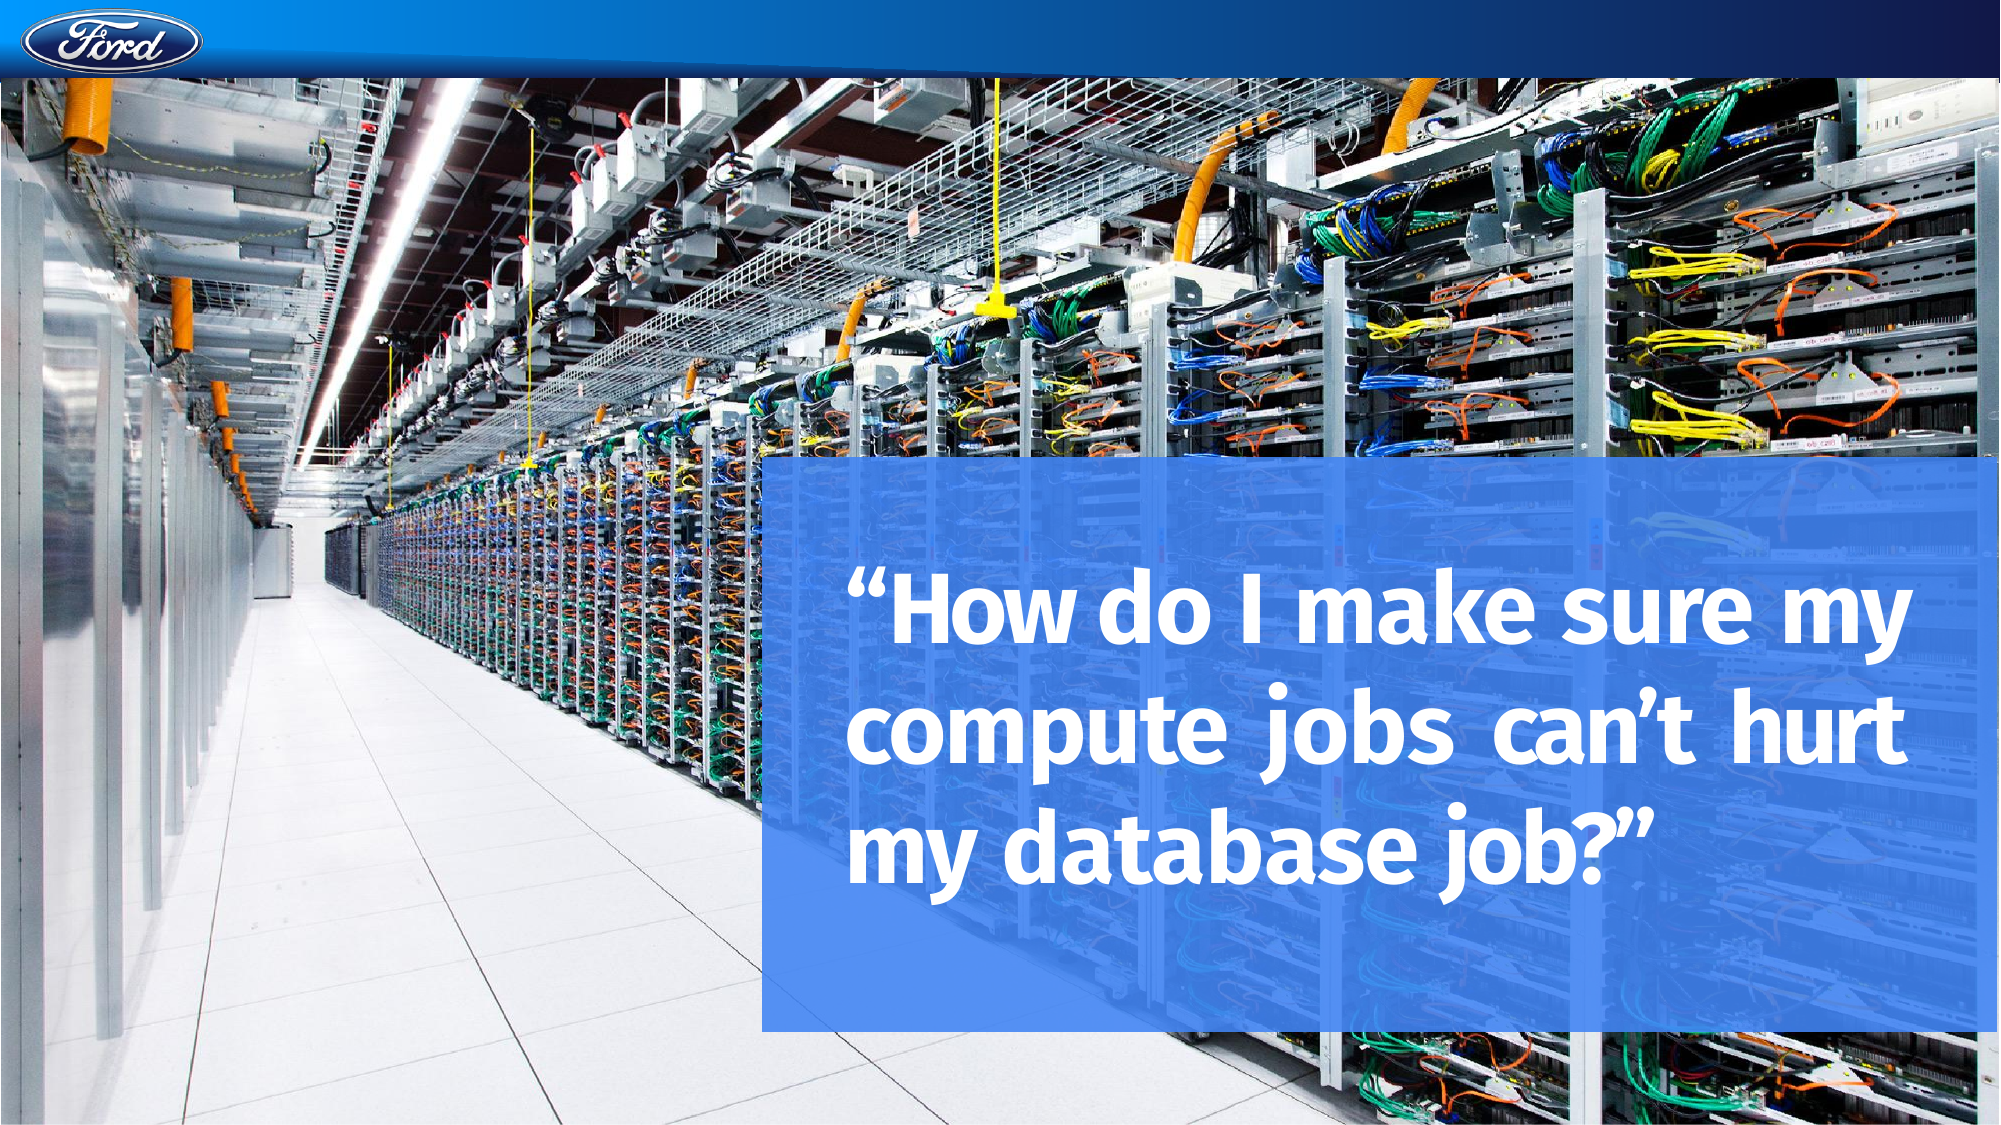

“How do I make sure my  compute jobs can’t hurt  my database job?”